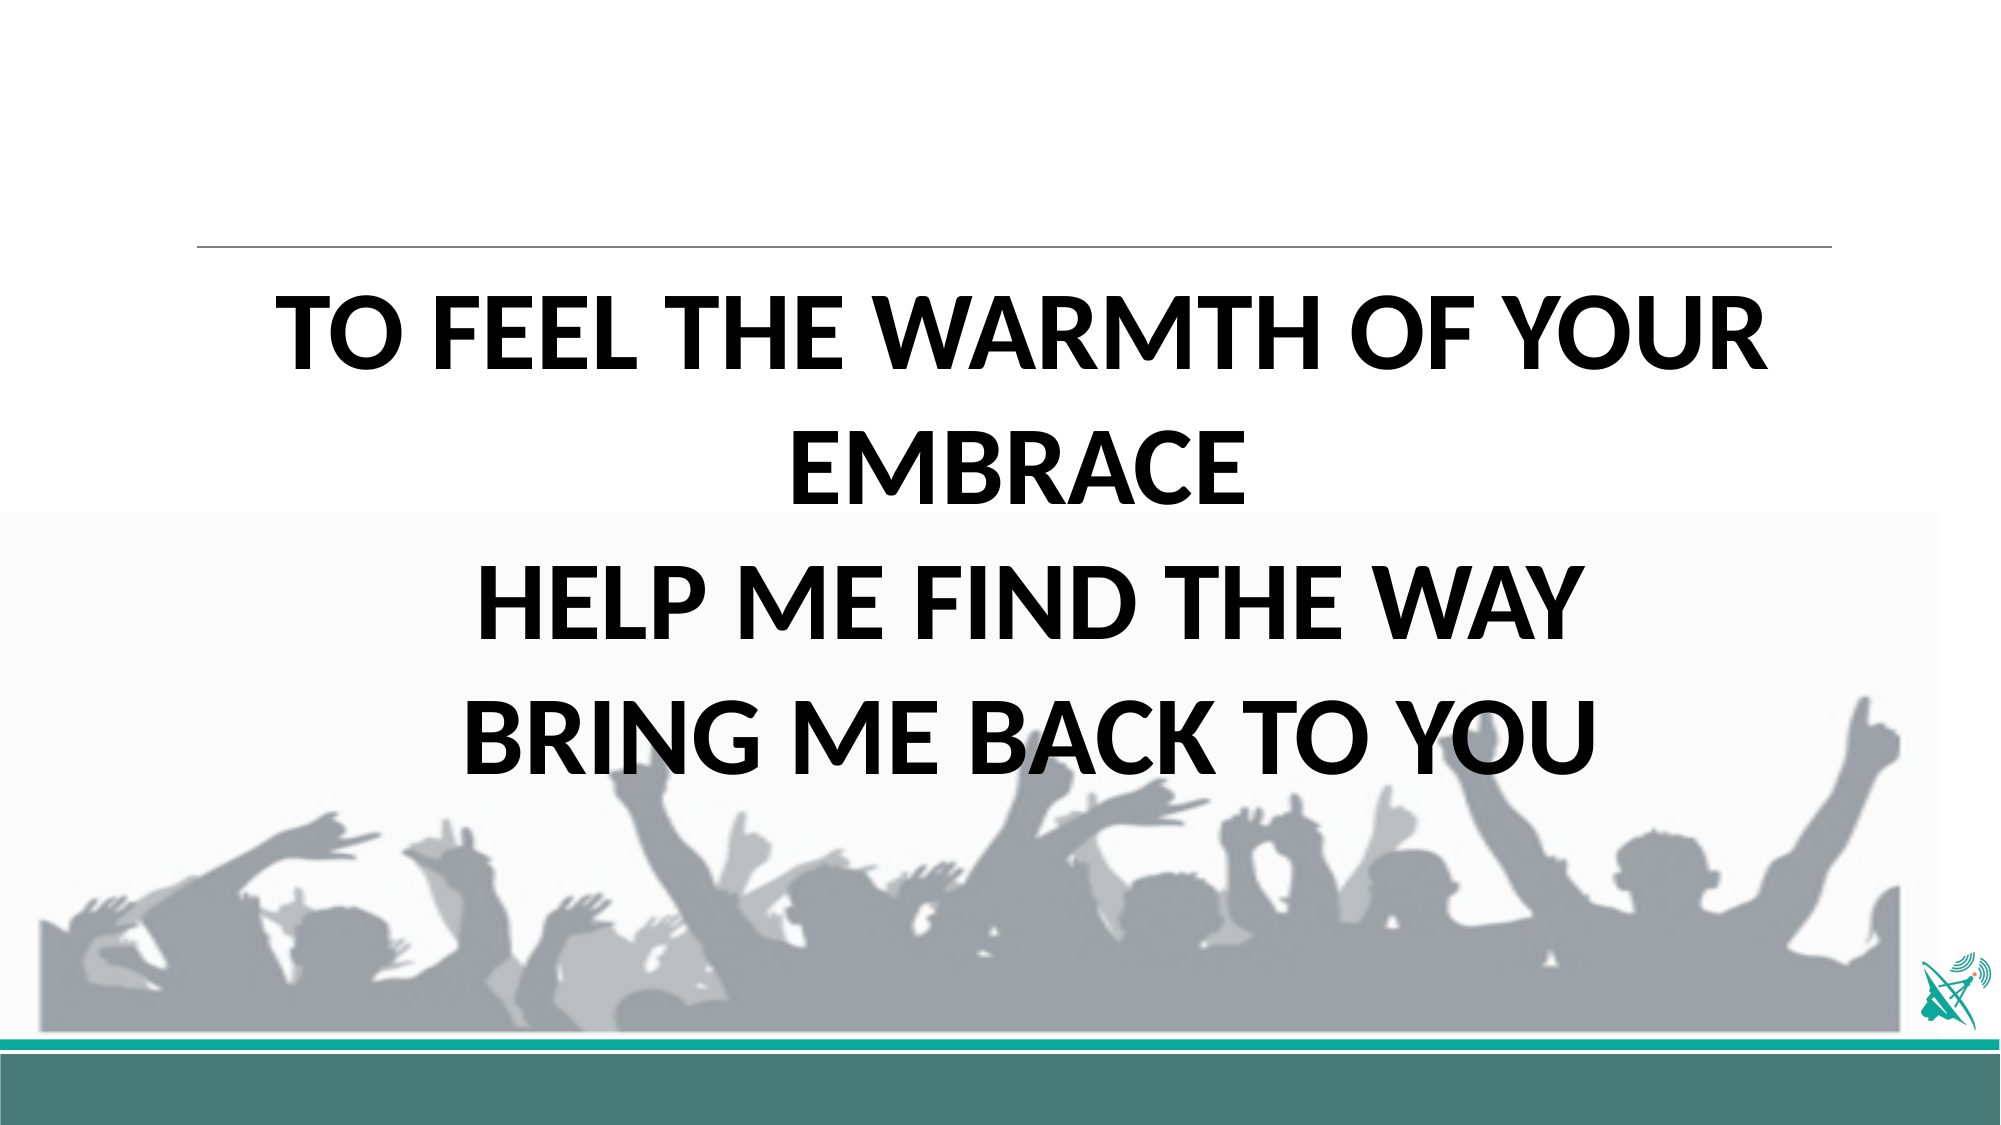

TO FEEL THE WARMTH OF YOUR EMBRACE
HELP ME FIND THE WAY
BRING ME BACK TO YOU